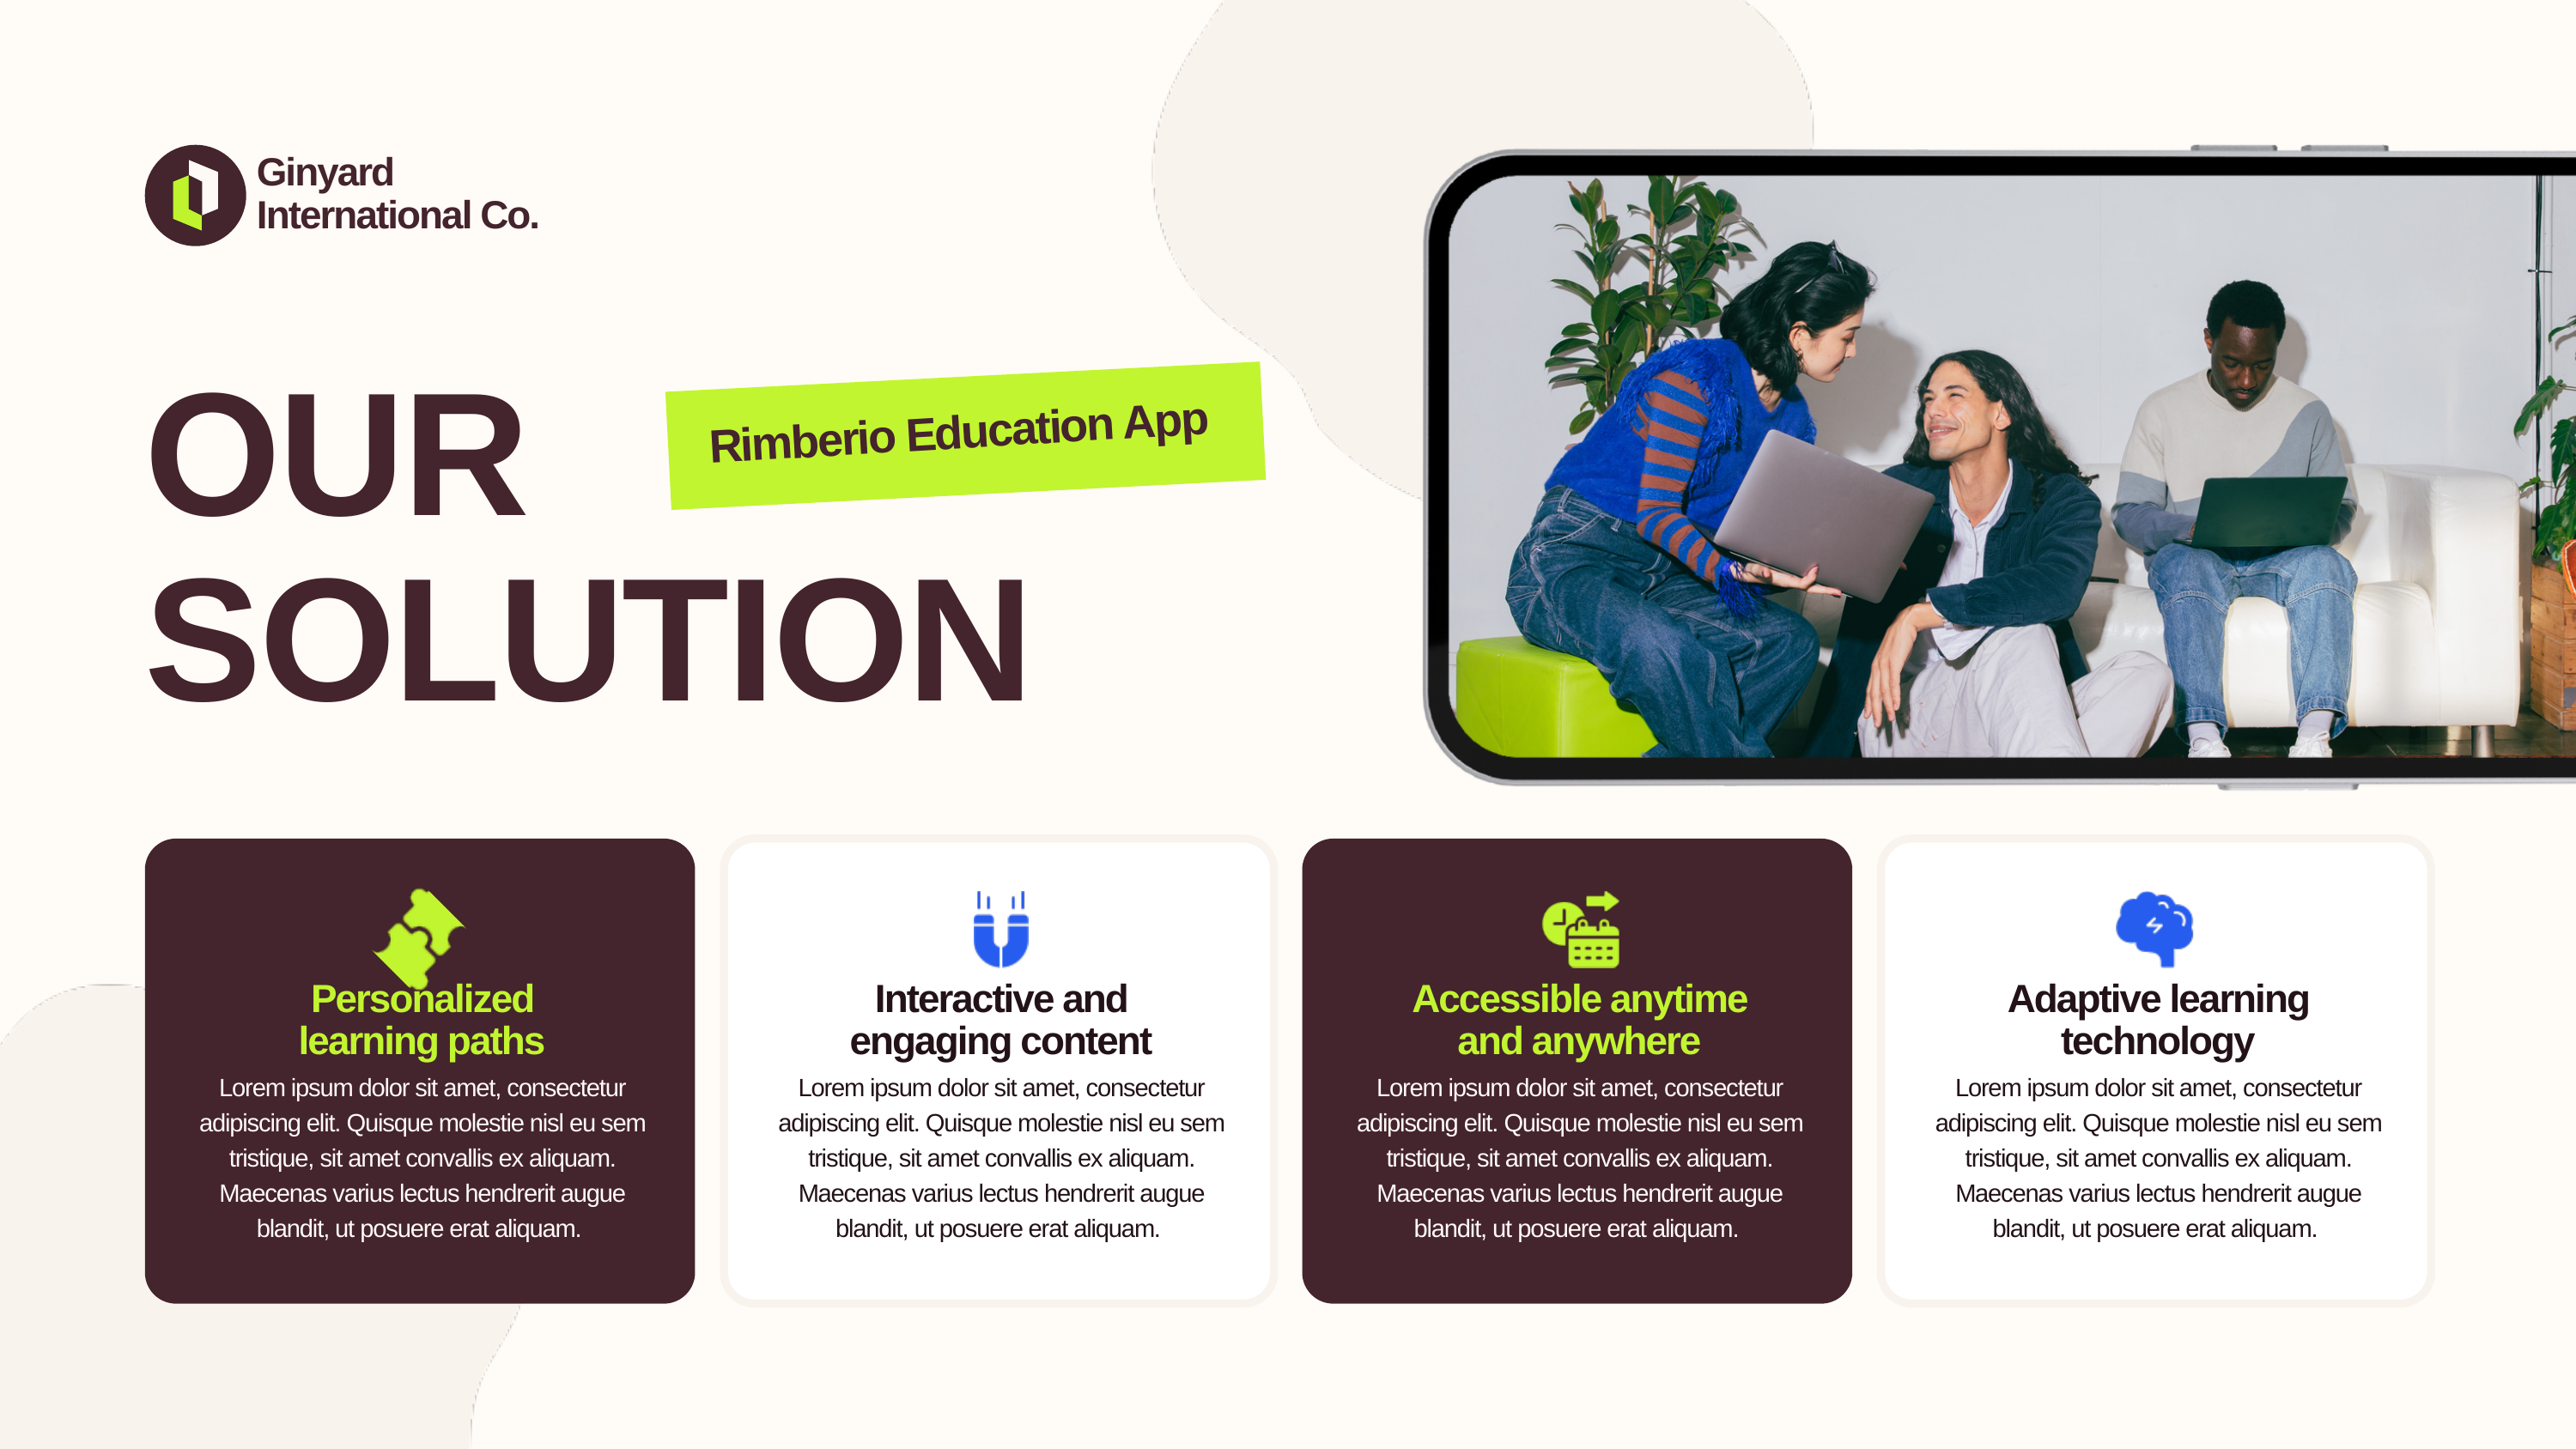

Ginyard International Co.

OUR SOLUTION

Rimberio Education App

Personalized learning paths
Interactive and engaging content
Accessible anytime and anywhere
Adaptive learning technology
Lorem ipsum dolor sit amet, consectetur adipiscing elit. Quisque molestie nisl eu sem tristique, sit amet convallis ex aliquam. Maecenas varius lectus hendrerit augue blandit, ut posuere erat aliquam.
Lorem ipsum dolor sit amet, consectetur adipiscing elit. Quisque molestie nisl eu sem tristique, sit amet convallis ex aliquam. Maecenas varius lectus hendrerit augue blandit, ut posuere erat aliquam.
Lorem ipsum dolor sit amet, consectetur adipiscing elit. Quisque molestie nisl eu sem tristique, sit amet convallis ex aliquam. Maecenas varius lectus hendrerit augue blandit, ut posuere erat aliquam.
Lorem ipsum dolor sit amet, consectetur adipiscing elit. Quisque molestie nisl eu sem tristique, sit amet convallis ex aliquam. Maecenas varius lectus hendrerit augue blandit, ut posuere erat aliquam.